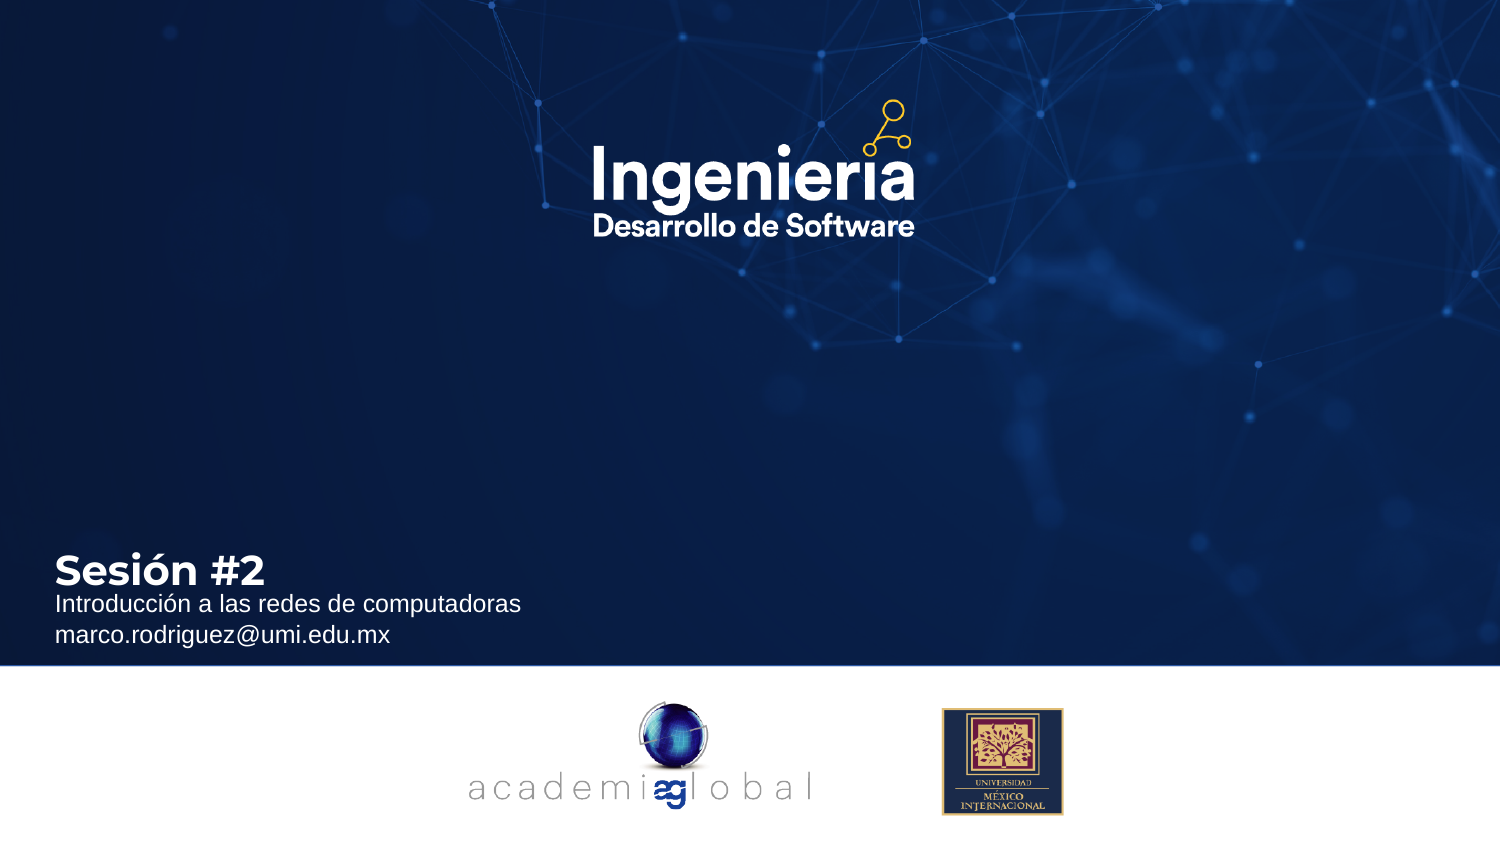

Sesión #2
Introducción a las redes de computadoras
marco.rodriguez@umi.edu.mx